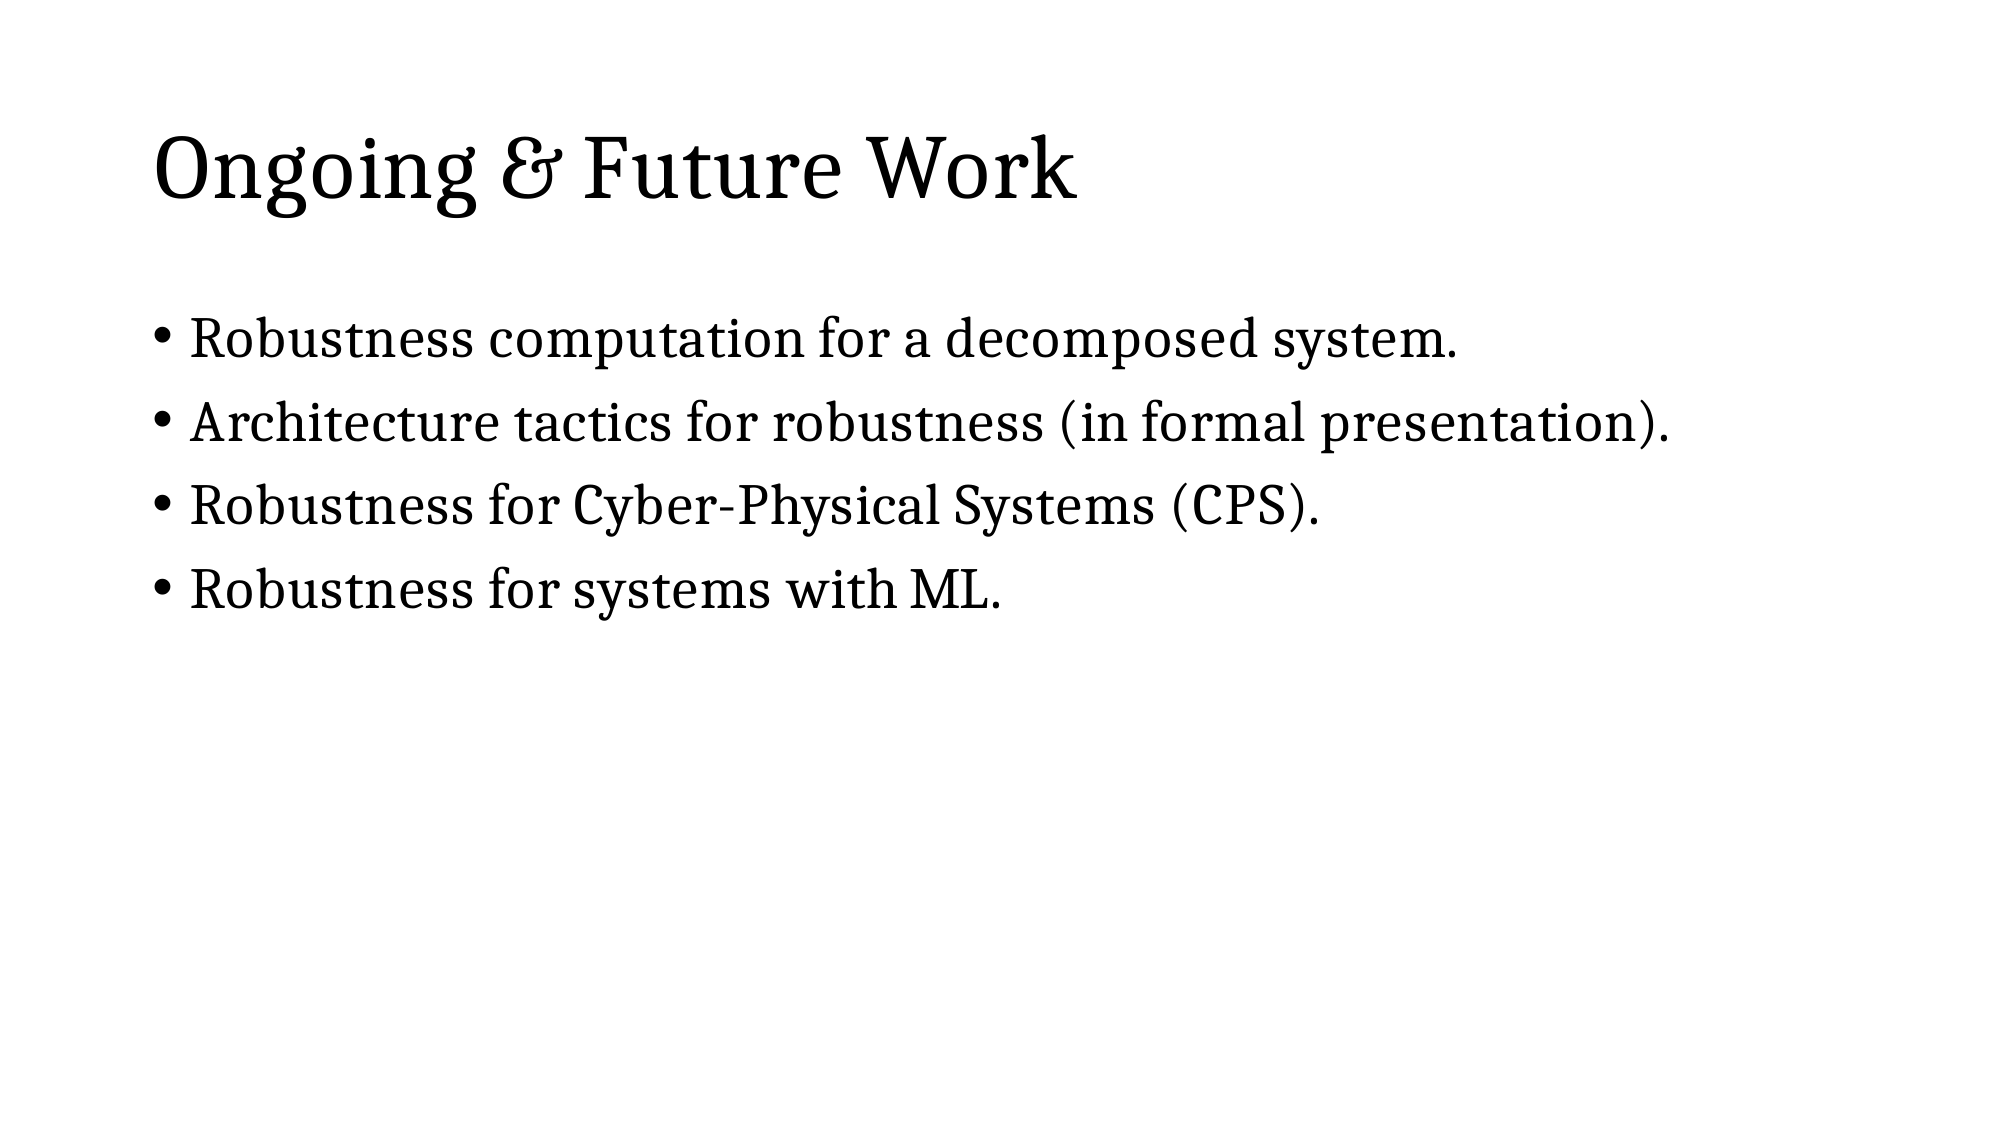

# Ongoing & Future Work
Robustness computation for a decomposed system.
Architecture tactics for robustness (in formal presentation).
Robustness for Cyber-Physical Systems (CPS).
Robustness for systems with ML.